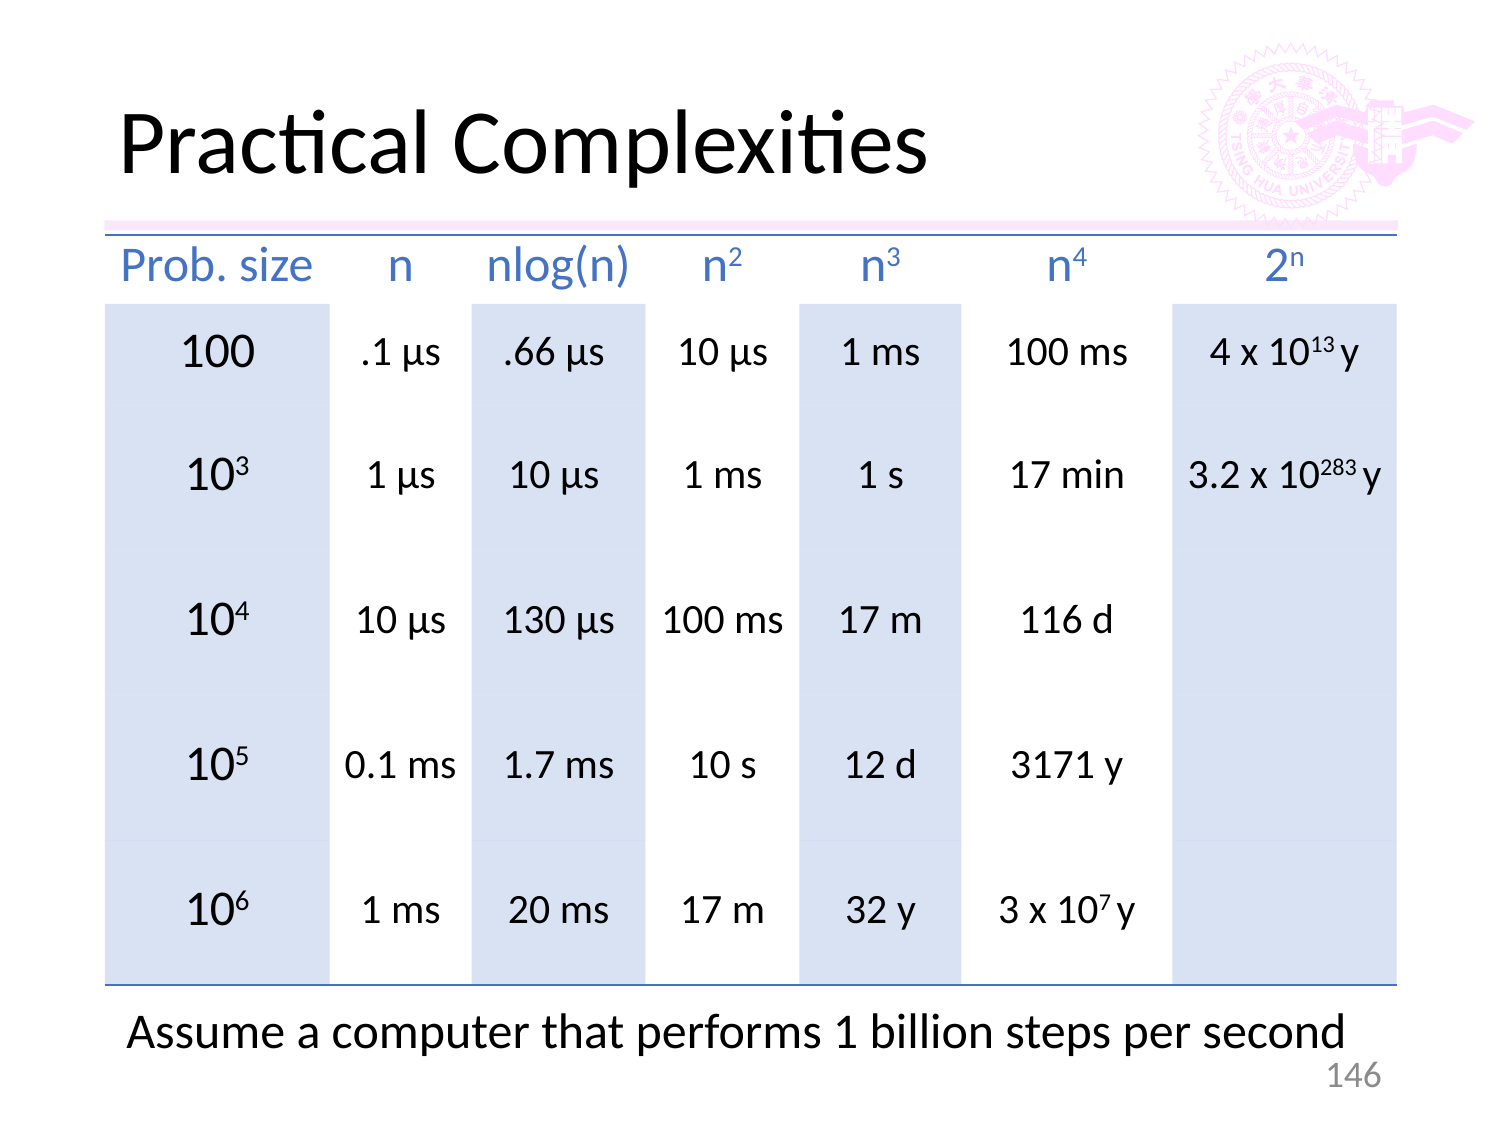

# Practical Complexities
| Prob. size | n | nlog(n) | n2 | n3 | n4 | 2n |
| --- | --- | --- | --- | --- | --- | --- |
| 100 | .1 μs | .66 μs | 10 μs | 1 ms | 100 ms | 4 x 1013 y |
| 103 | 1 μs | 10 μs | 1 ms | 1 s | 17 min | 3.2 x 10283 y |
| 104 | 10 μs | 130 μs | 100 ms | 17 m | 116 d |  |
| 105 | 0.1 ms | 1.7 ms | 10 s | 12 d | 3171 y |  |
| 106 | 1 ms | 20 ms | 17 m | 32 y | 3 x 107 y |  |
Assume a computer that performs 1 billion steps per second
146